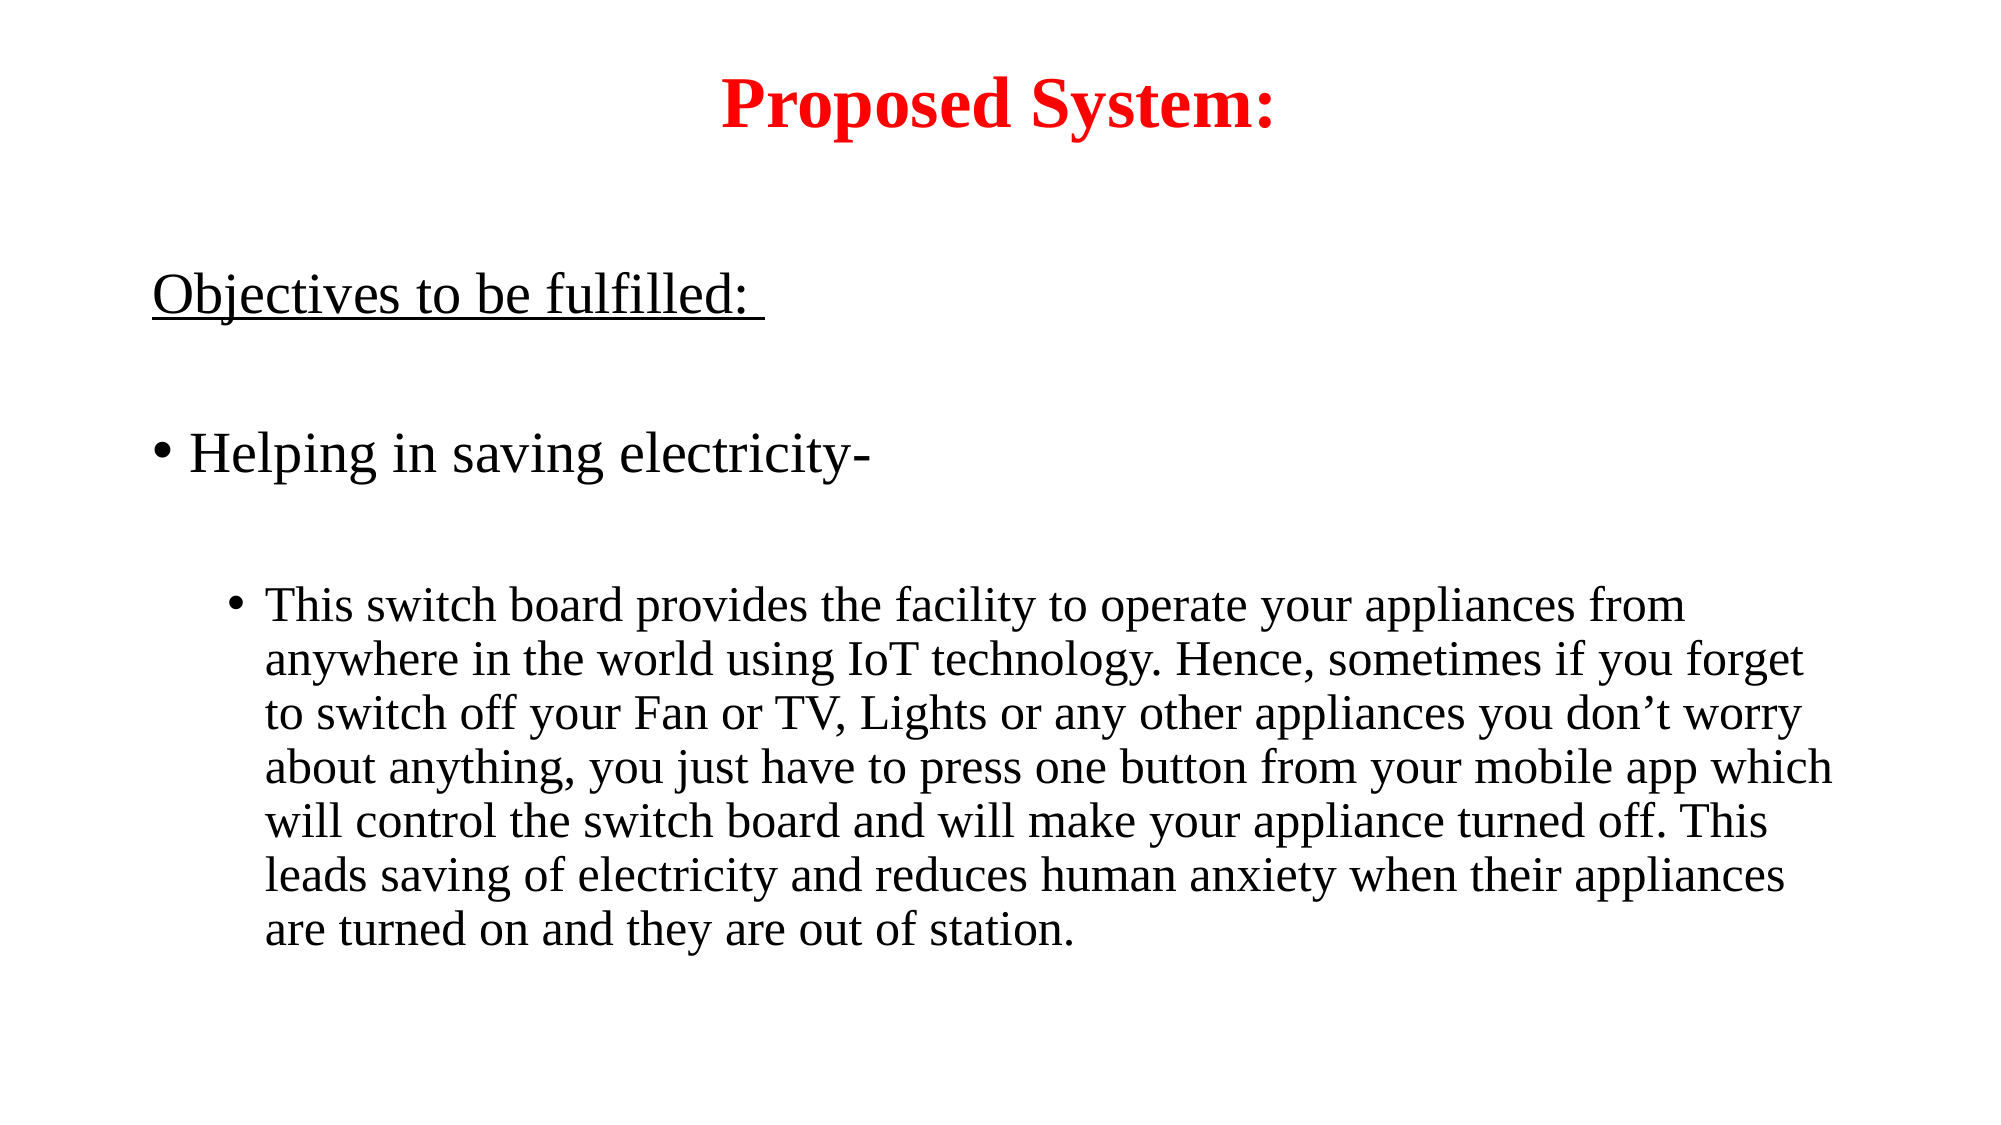

Proposed System:

Objectives to be fulfilled:

Helping in saving electricity-

This switch board provides the facility to operate your appliances from anywhere in the world using IoT technology. Hence, sometimes if you forget to switch off your Fan or TV, Lights or any other appliances you don’t worry about anything, you just have to press one button from your mobile app which will control the switch board and will make your appliance turned off. This leads saving of electricity and reduces human anxiety when their appliances are turned on and they are out of station.